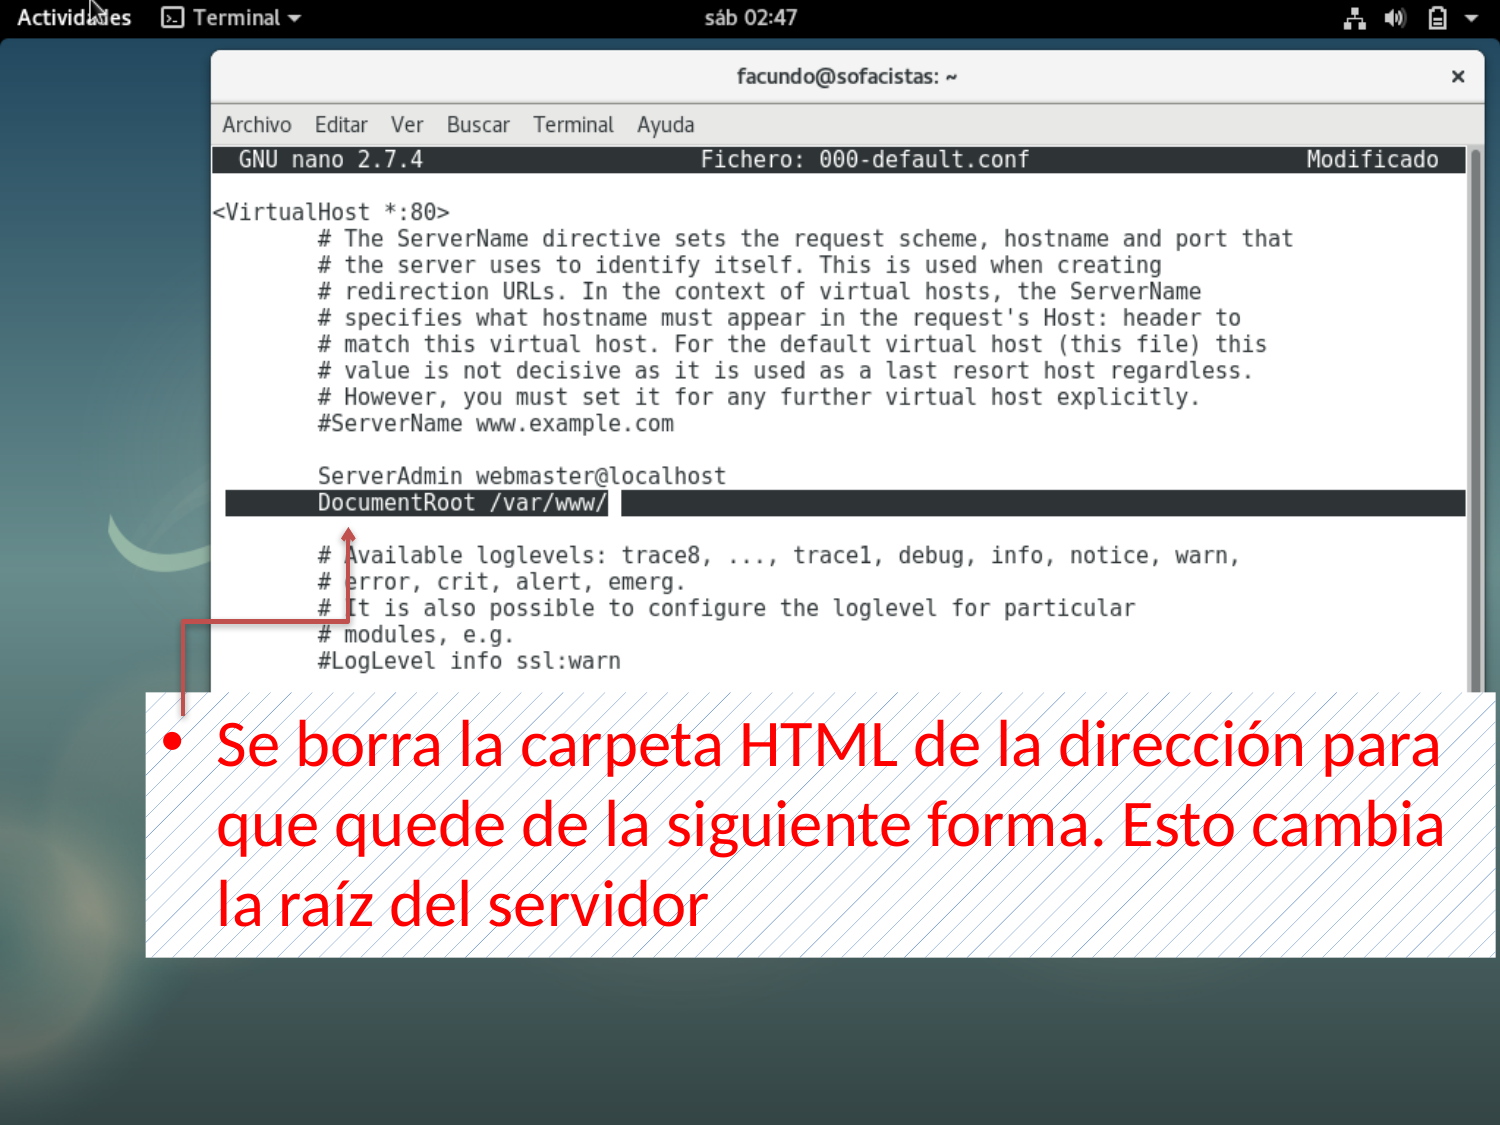

Se borra la carpeta HTML de la dirección para que quede de la siguiente forma. Esto cambia la raíz del servidor